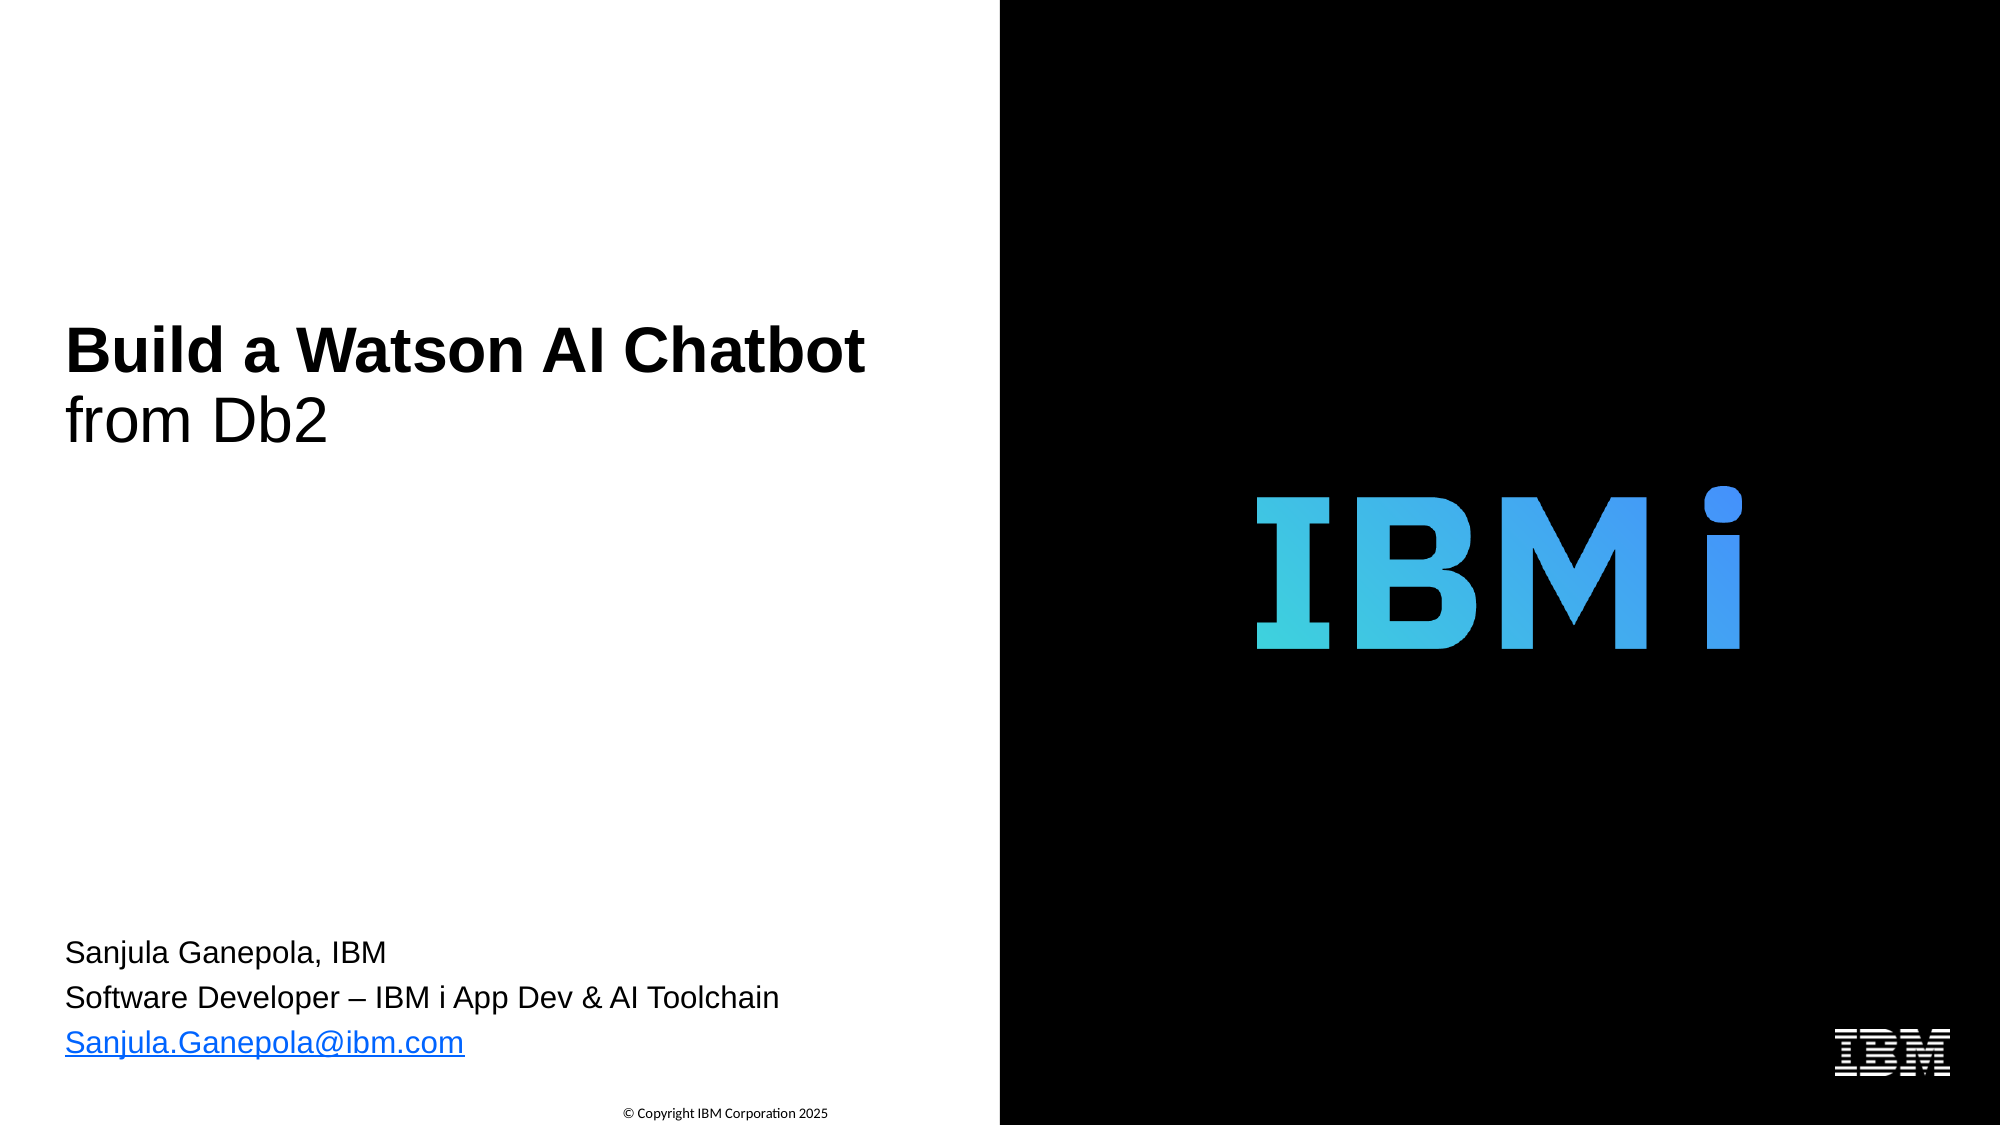

# Build a Watson AI Chatbot from Db2
Sanjula Ganepola, IBM
Software Developer – IBM i App Dev & AI Toolchain
Sanjula.Ganepola@ibm.com